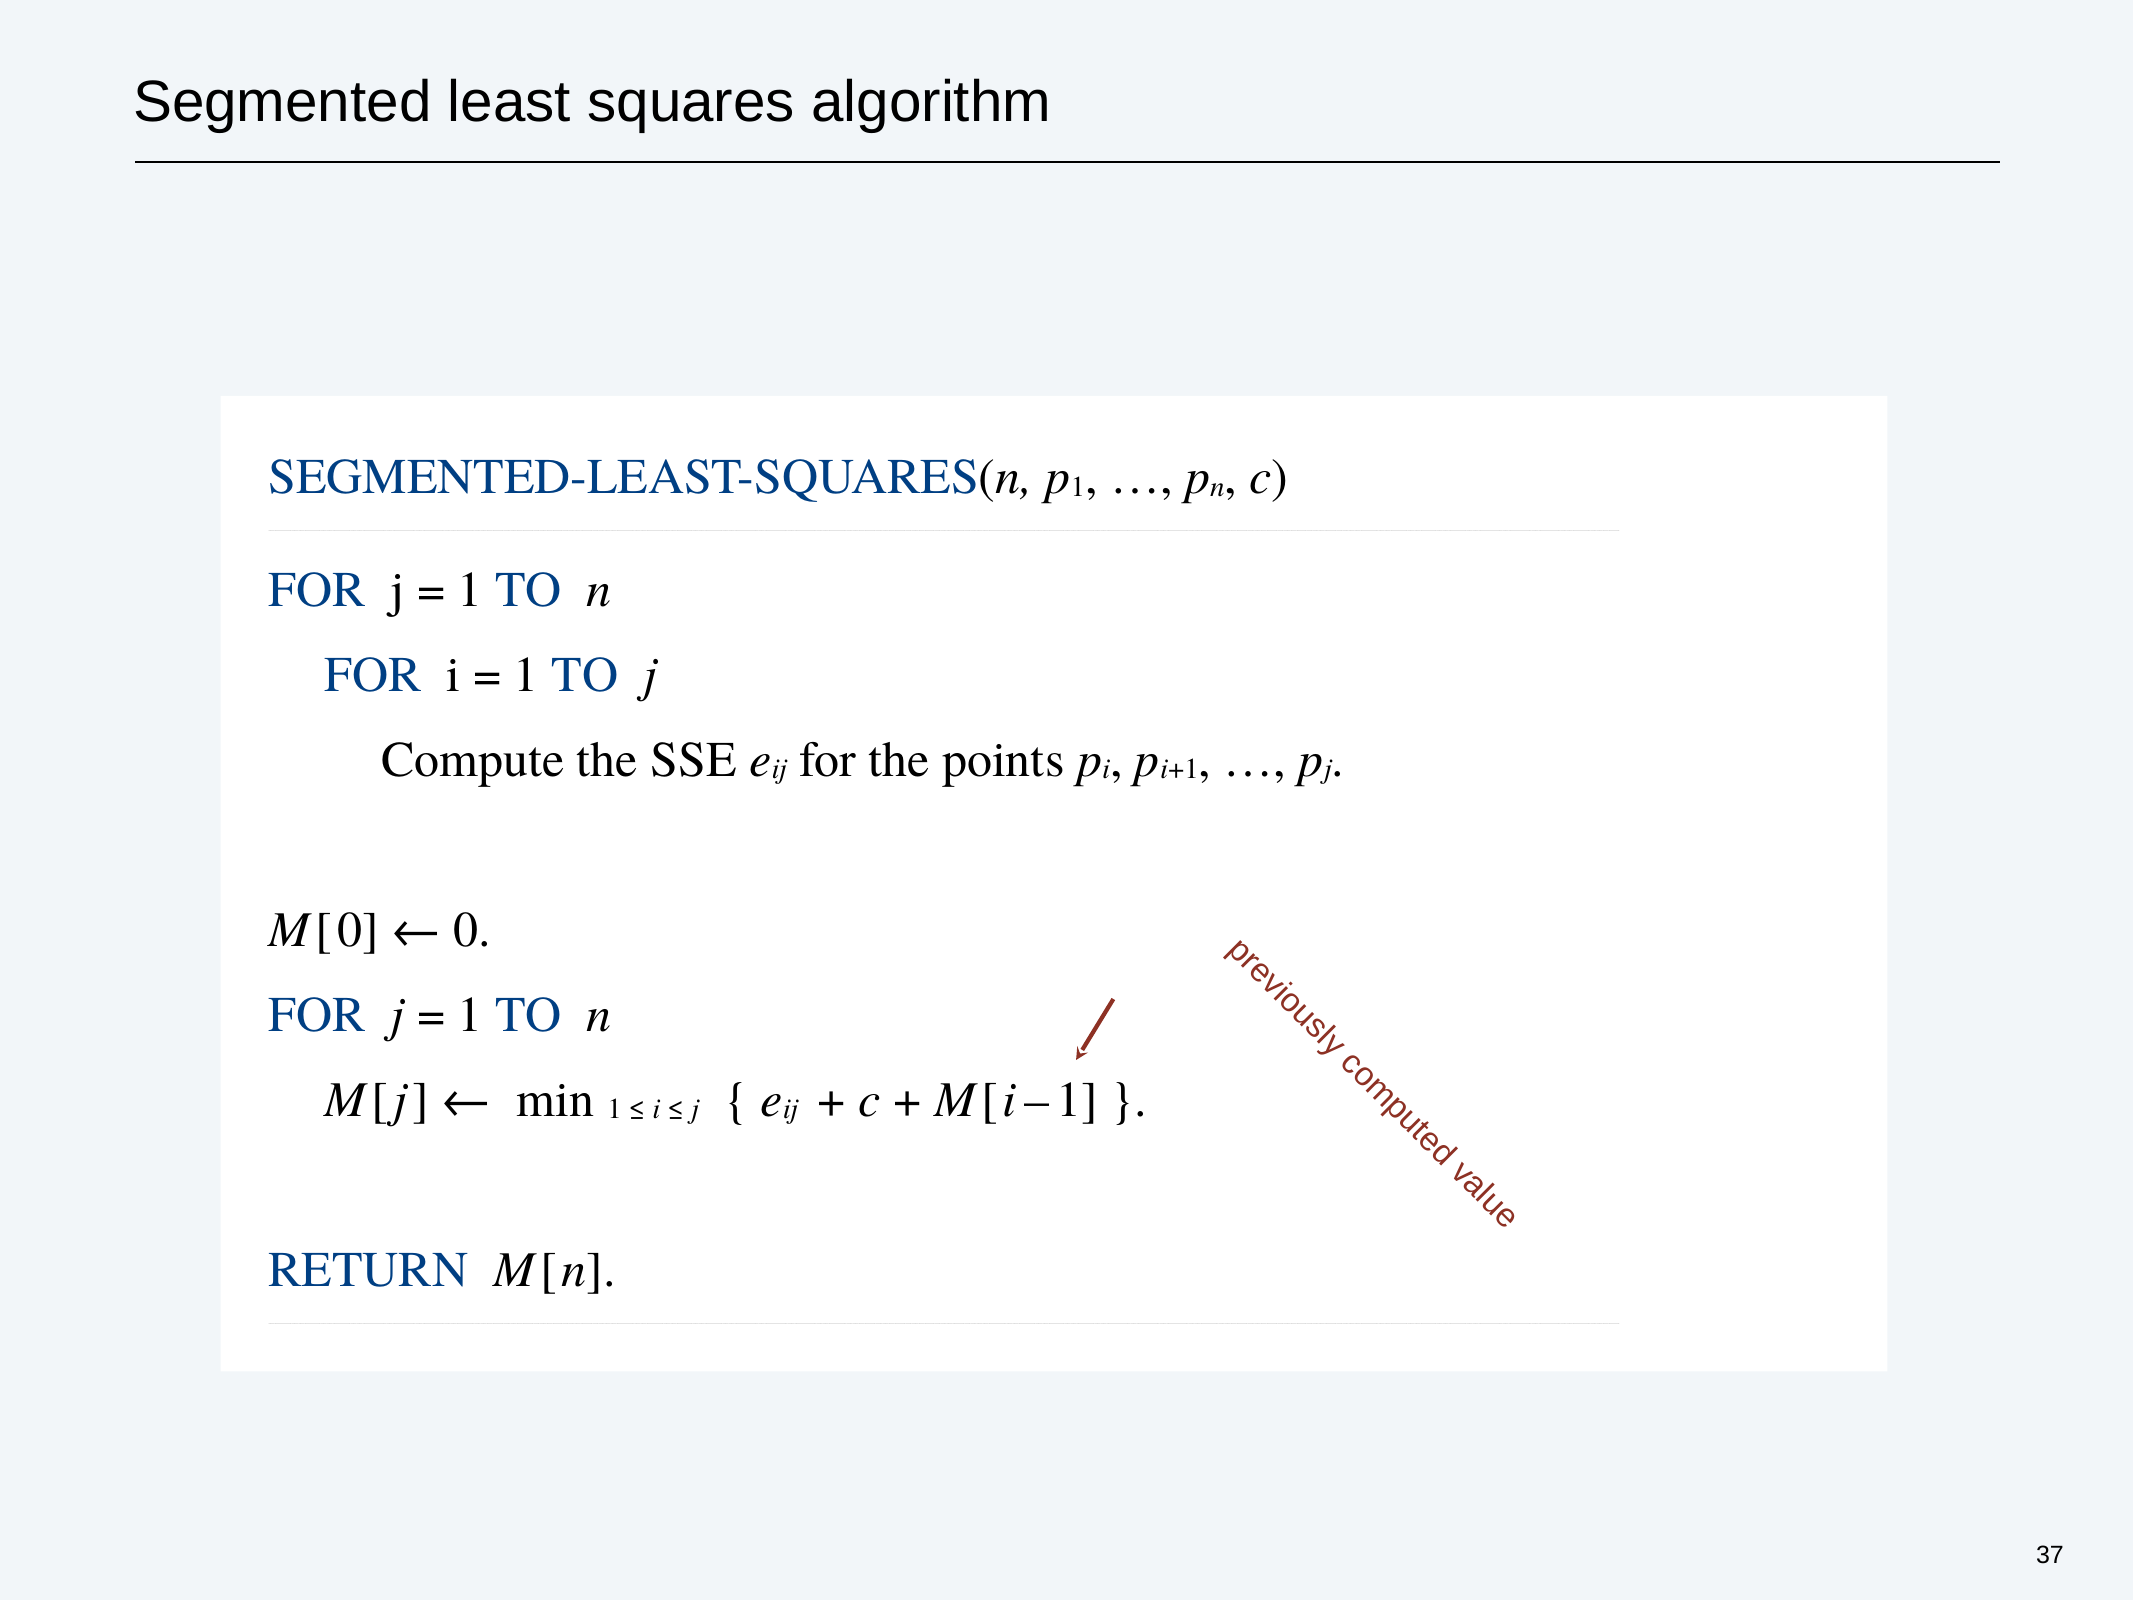

# Segmented least squares algorithm

Segmented-Least-Squares(n, p1, …, pn, c)
__________________________________________________________________________________________________________________________________________________________________________________________________________________________________________________________________________________________________________________________________________________________________________________________________________________________________________________________________________________________________________________________________________________________________________________________________________________________________________________________________________________________________________________________________________________________________________________________________________________________________________________________________________________________________________________________________________________________________________________________________________________________________________________________________________________________________________________________________________________________________________________________________________________________________________________________________________________________________________________________________________________________________________________________________________________
For  j = 1 to  n
For  i = 1 to  j
Compute the SSE eij for the points pi, pi+1, …, pj.

M[0] ← 0.
For  j = 1 to  n
M[j] ←  min 1 ≤ i ≤ j  { eij  + c + M[i – 1] }.

Return  M[n].
__________________________________________________________________________________________________________________________________________________________________________________________________________________________________________________________________________________________________________________________________________________________________________________________________________________________________________________________________________________________________________________________________________________________________________________________________________________________________________________________________________________________________________________________________________________________________________________________________________________________________________________________________________________________________________________________________________________________________________________________________________________________________________________________________________________________________________________________________________________________________________________________________________________________________________________________________________________________________________________________________________________________________________________________________________________
previously computed value

37